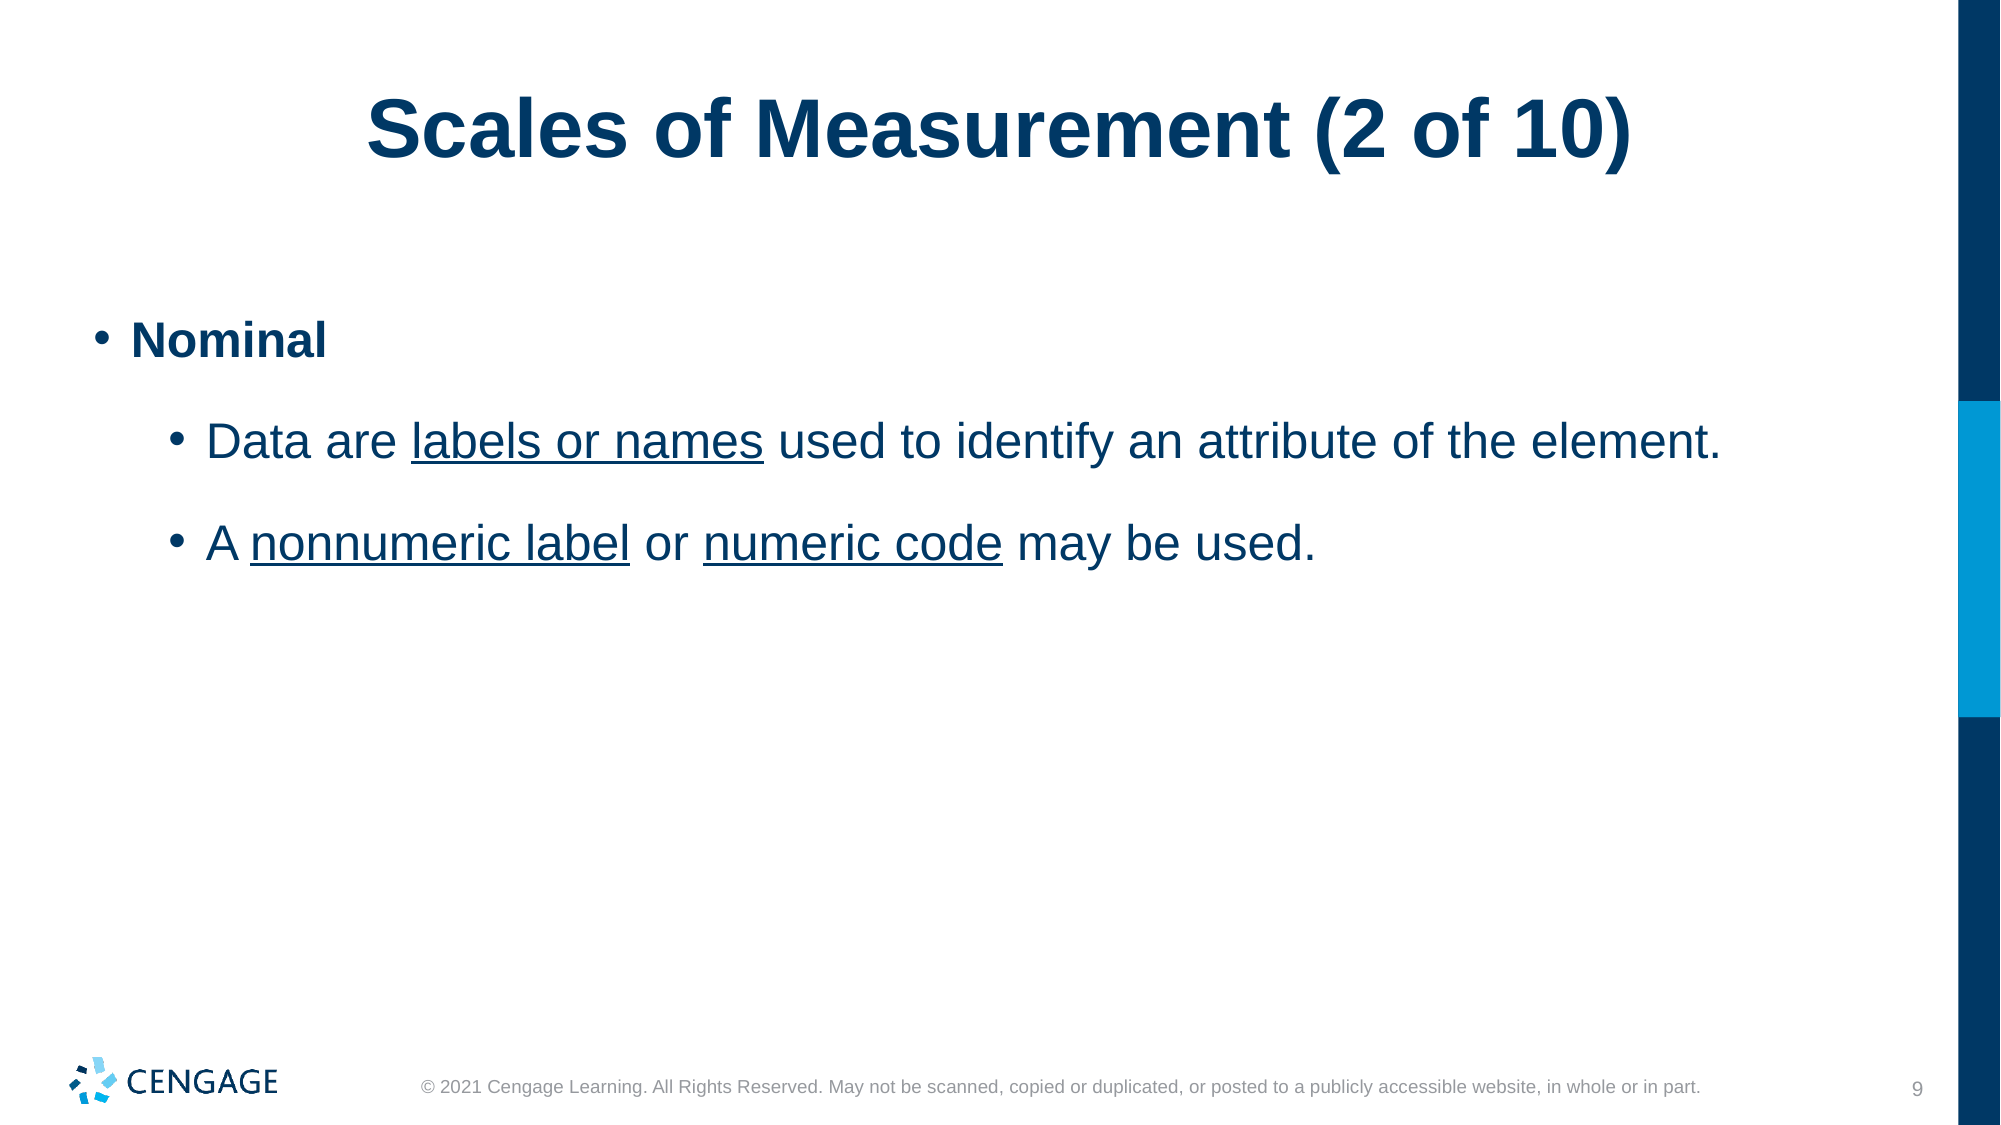

# Scales of Measurement (2 of 10)
Nominal
Data are labels or names used to identify an attribute of the element.
A nonnumeric label or numeric code may be used.